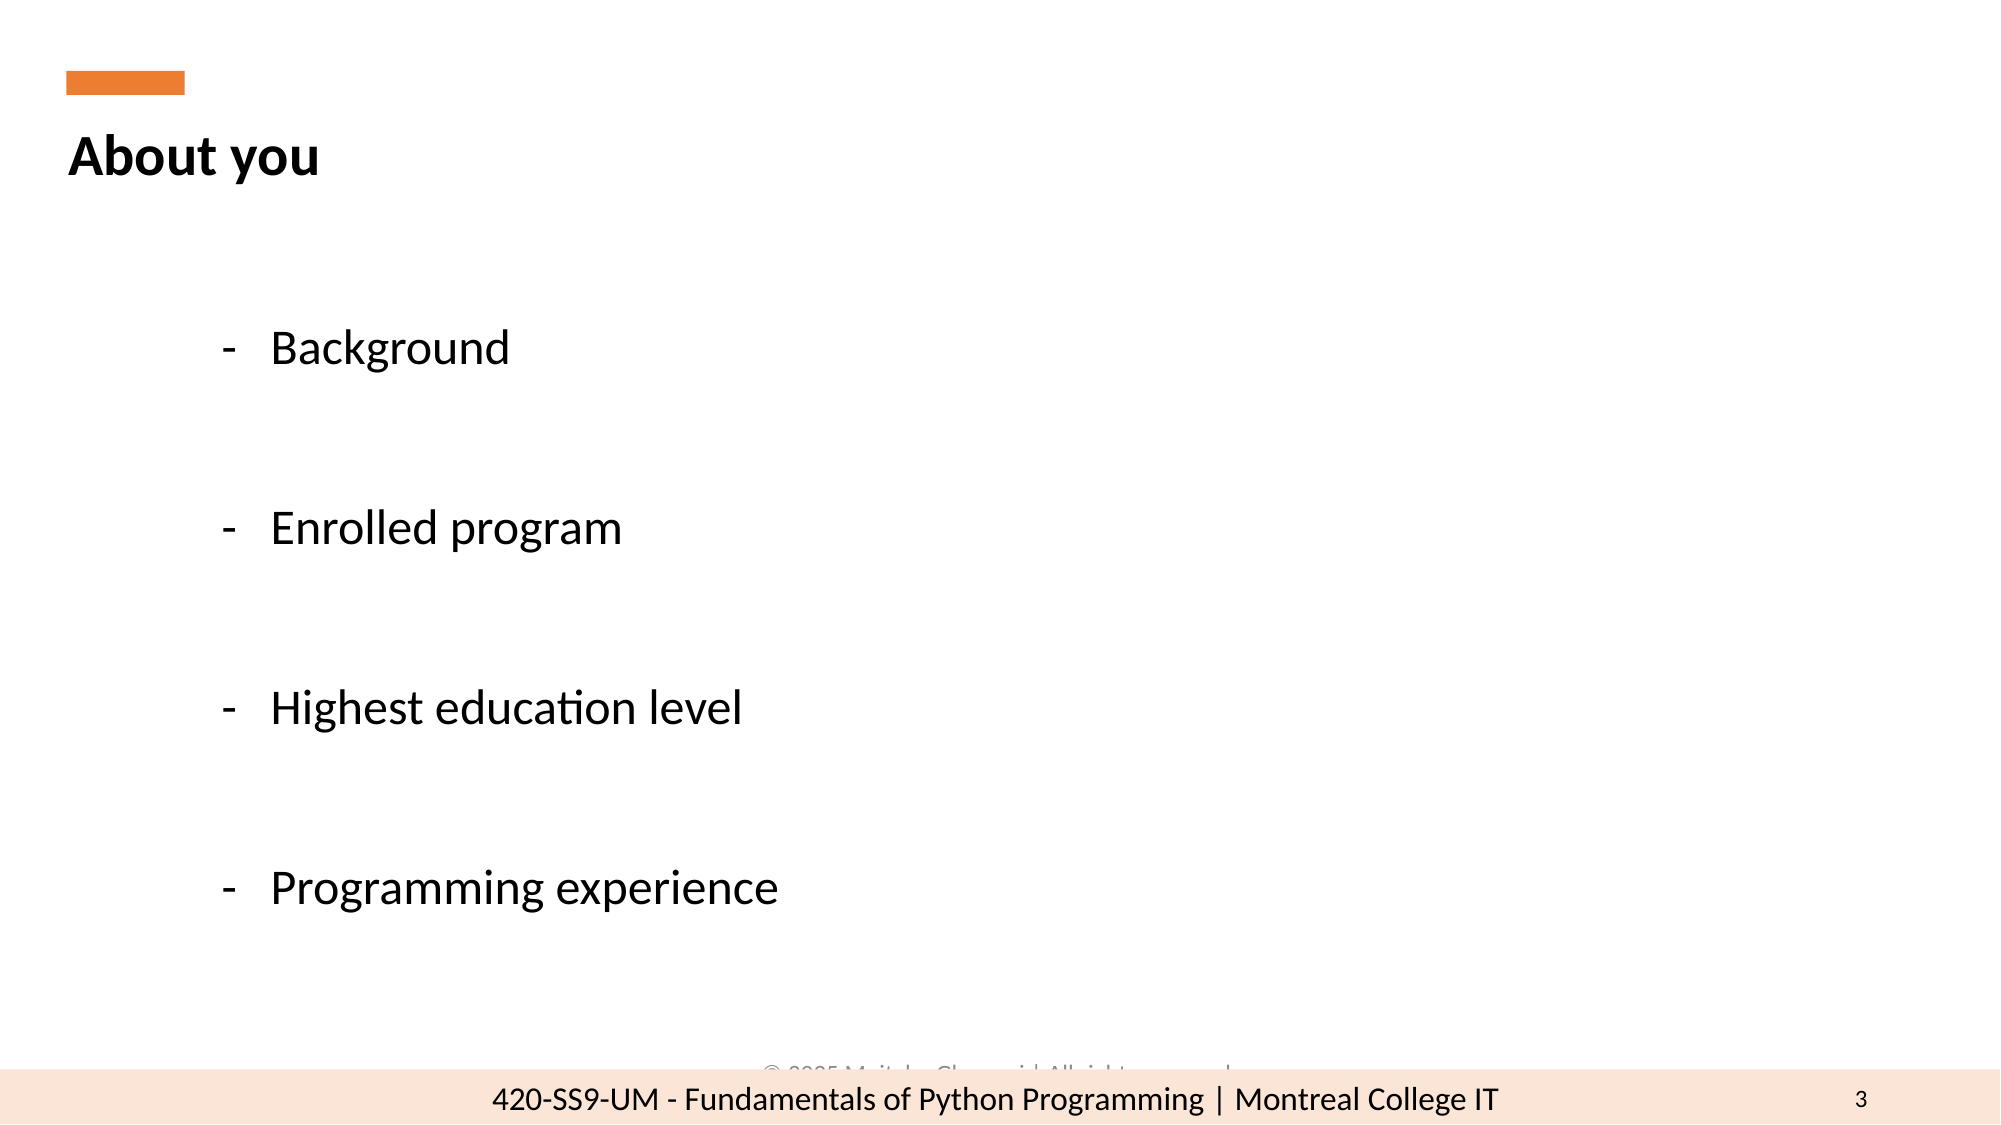

About you
-   Background

-   Enrolled program

-   Highest education level

-   Programming experience

© 2025 Mojtaba Ghasemi | All rights reserved.
3
420-SS9-UM - Fundamentals of Python Programming | Montreal College IT